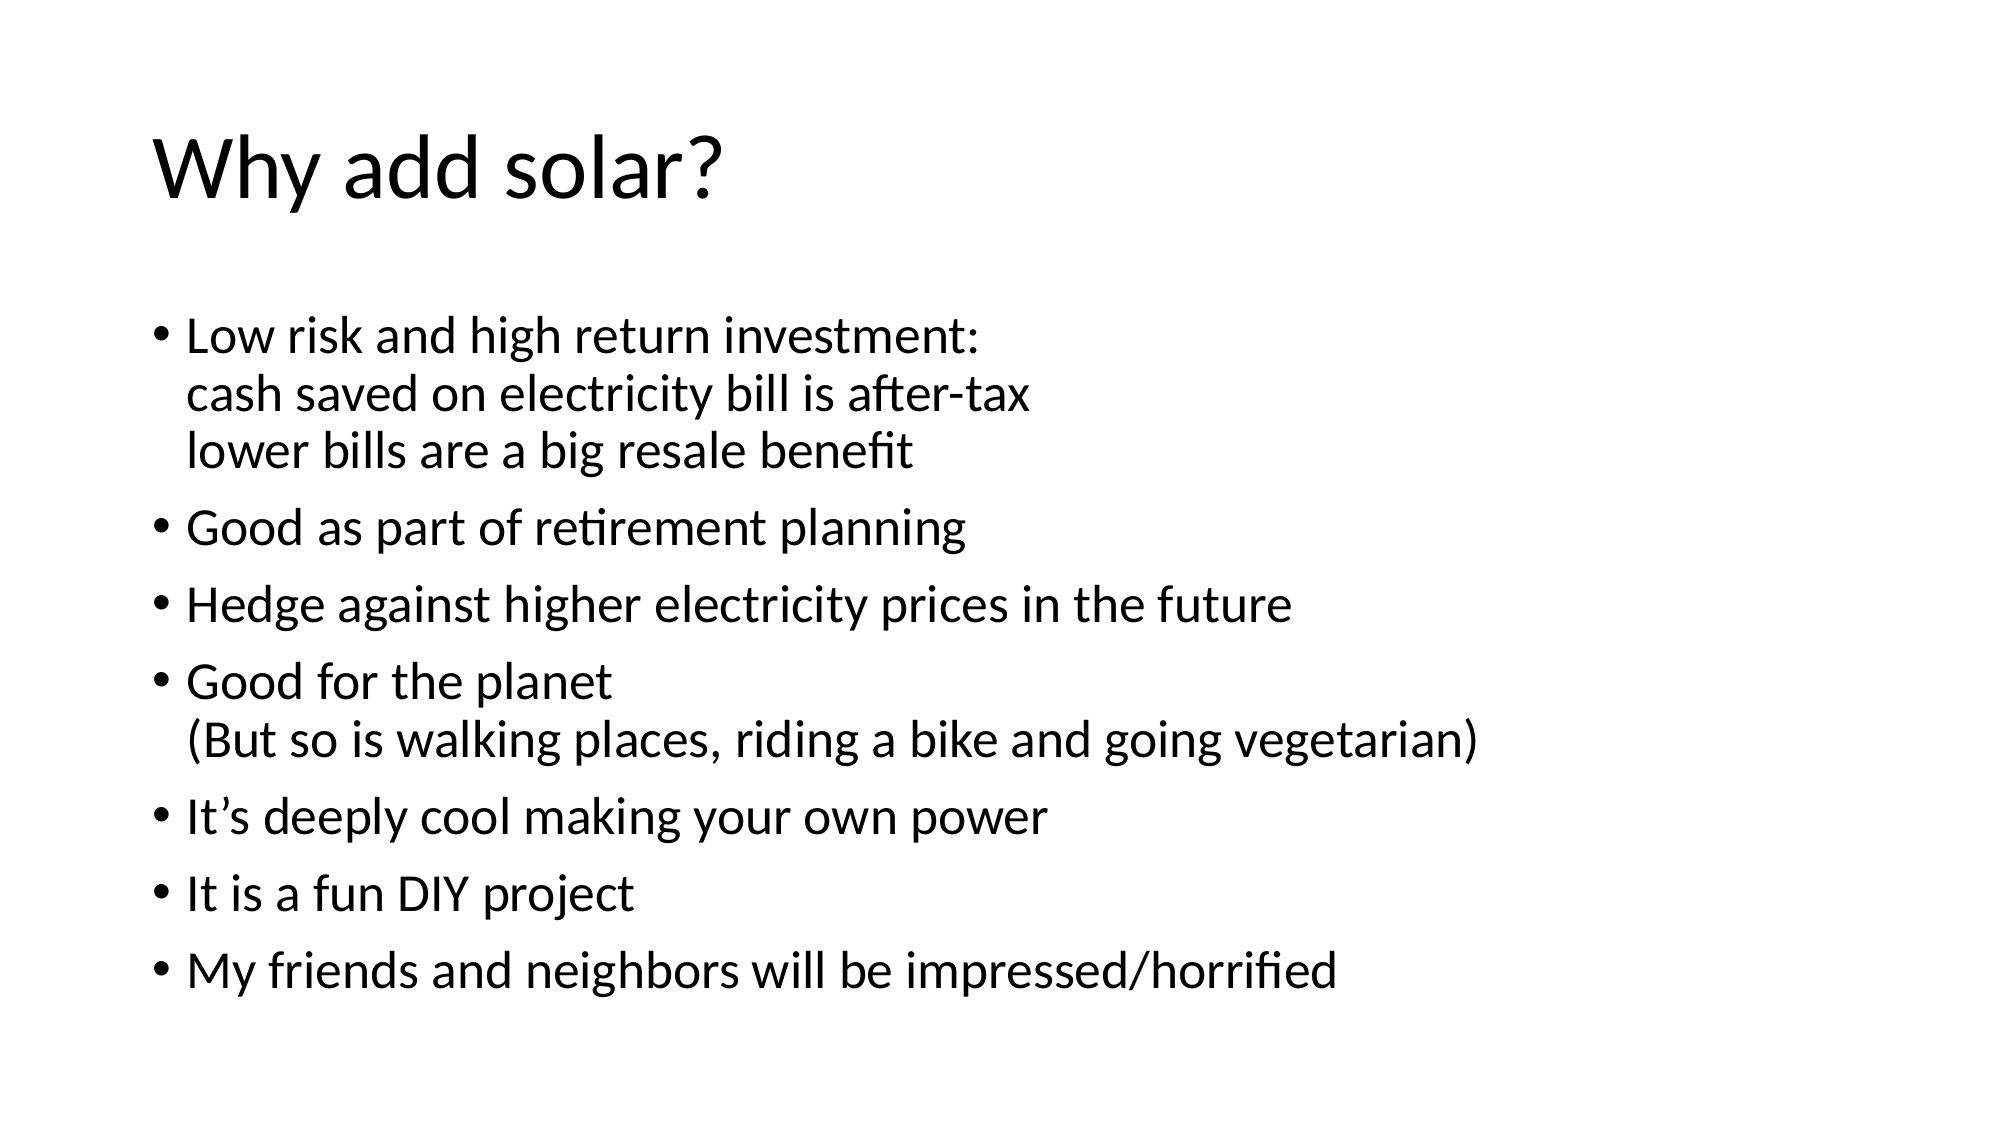

# Why add solar?
Low risk and high return investment:
cash saved on electricity bill is after-tax
lower bills are a big resale benefit
Good as part of retirement planning
Hedge against higher electricity prices in the future
Good for the planet
(But so is walking places, riding a bike and going vegetarian)
It’s deeply cool making your own power
It is a fun DIY project
My friends and neighbors will be impressed/horrified